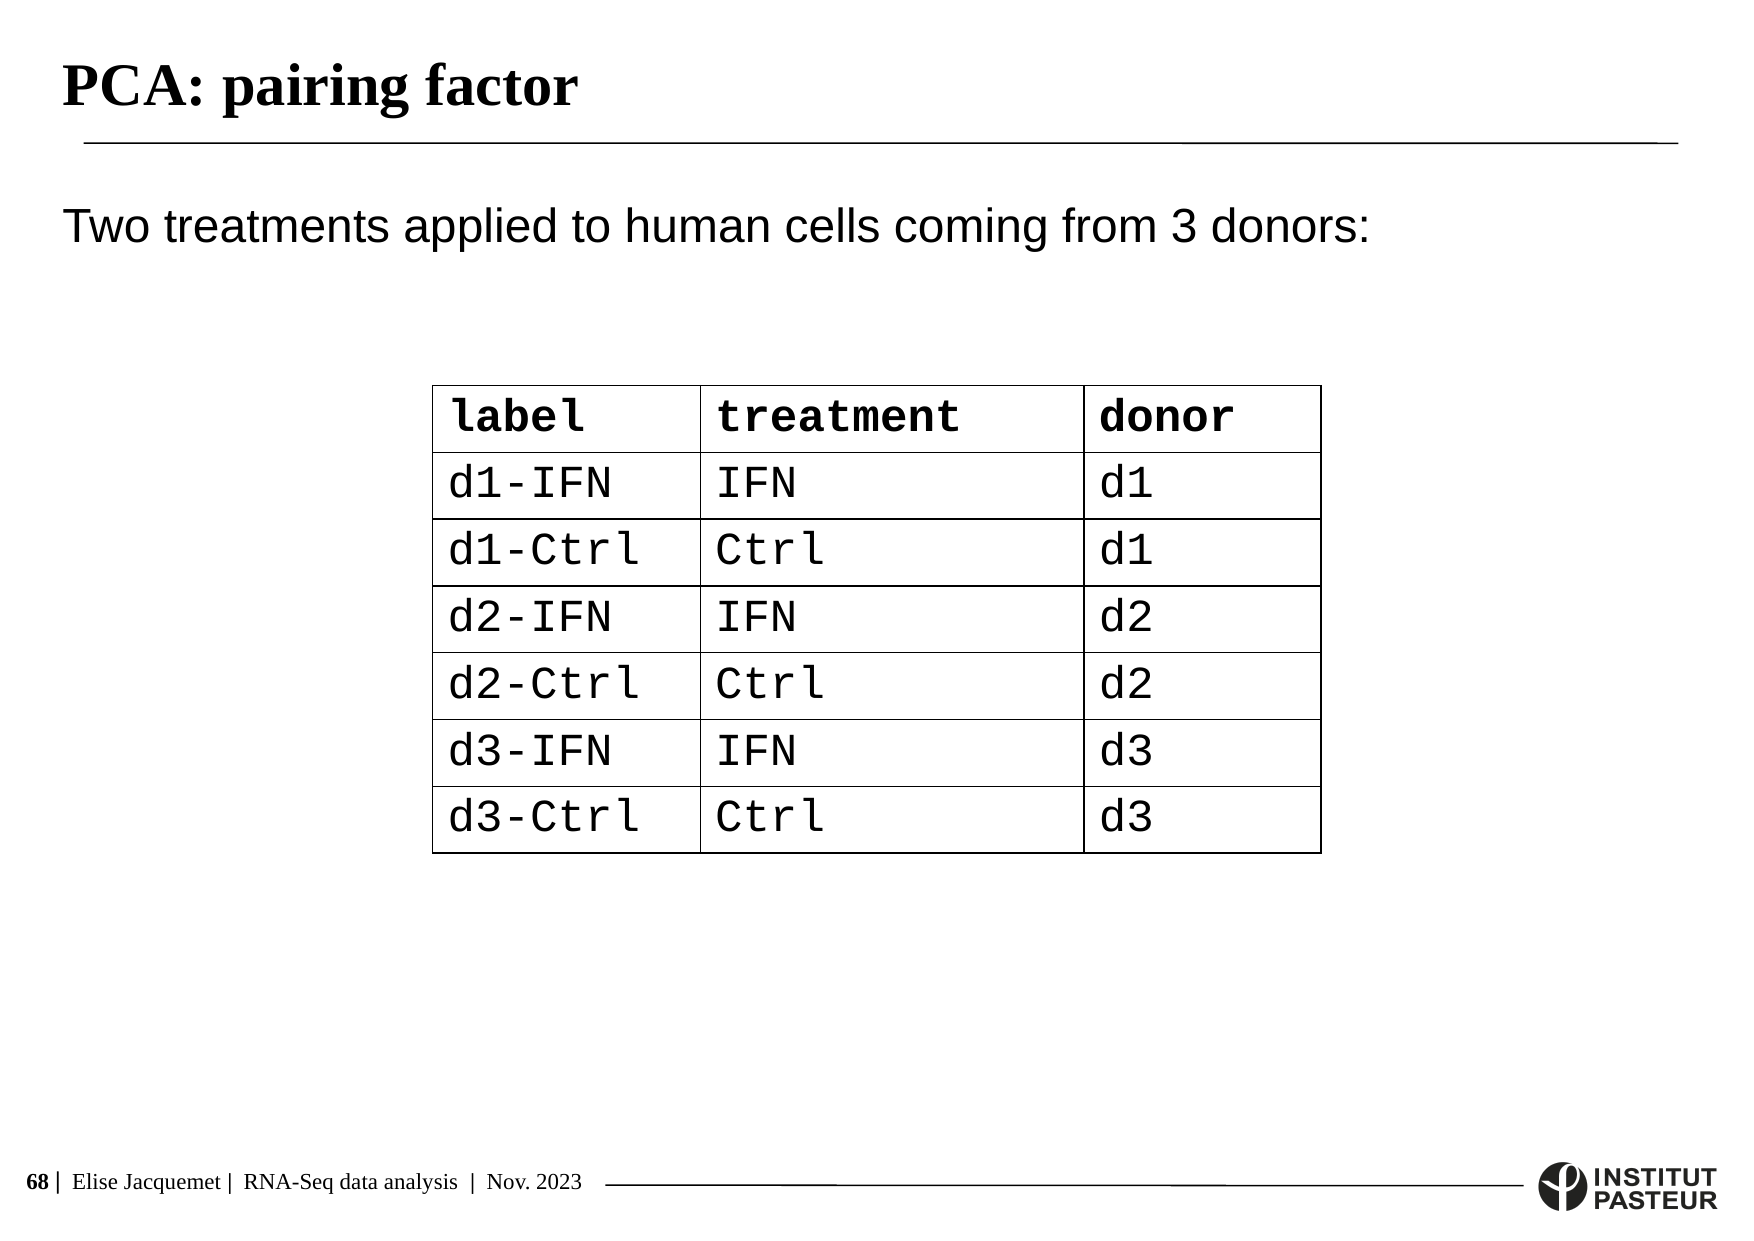

PCA: pairing factor
Two treatments applied to human cells coming from 3 donors:

| label | treatment | donor |
| --- | --- | --- |
| d1-IFN | IFN | d1 |
| d1-Ctrl | Ctrl | d1 |
| d2-IFN | IFN | d2 |
| d2-Ctrl | Ctrl | d2 |
| d3-IFN | IFN | d3 |
| d3-Ctrl | Ctrl | d3 |